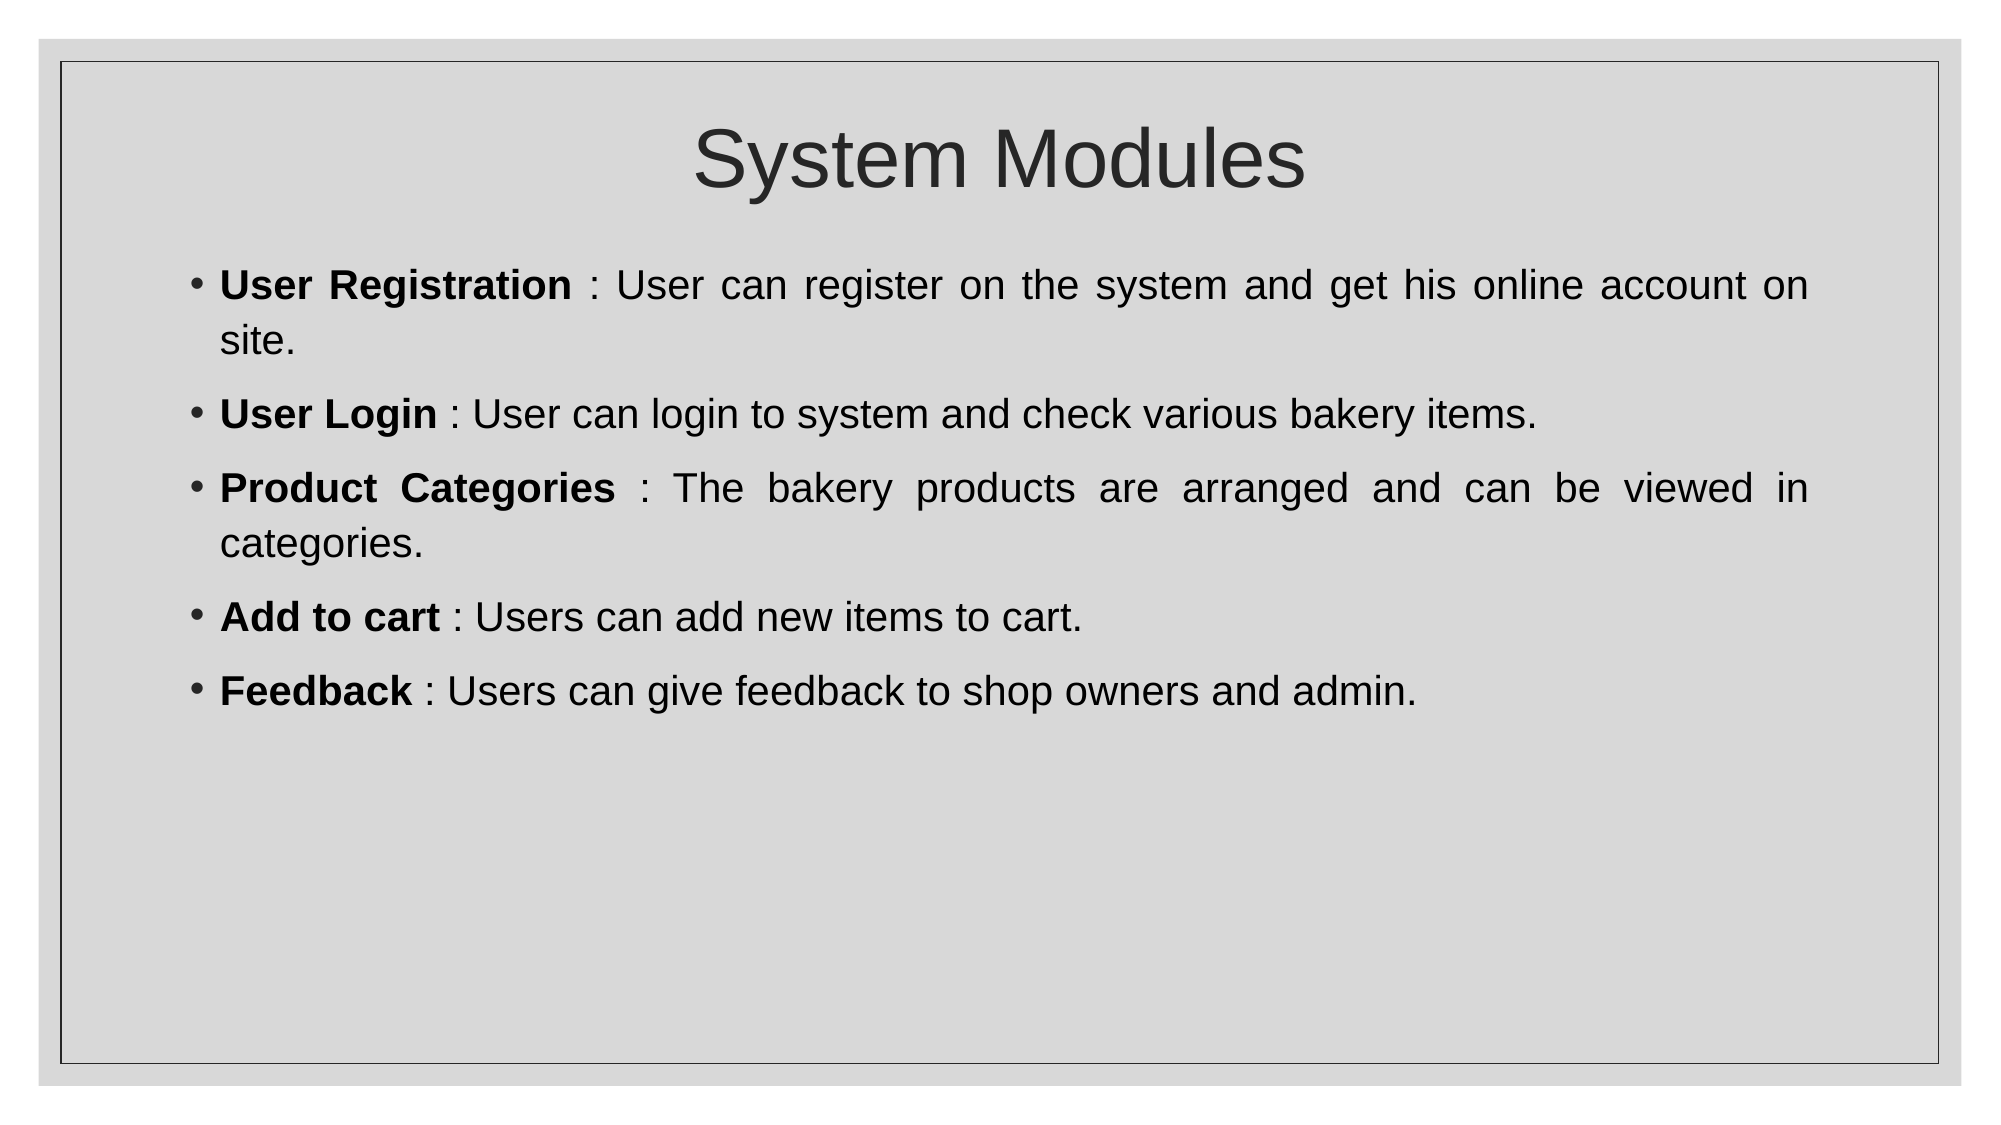

# System Modules
User Registration : User can register on the system and get his online account on site.
User Login : User can login to system and check various bakery items.
Product Categories : The bakery products are arranged and can be viewed in categories.
Add to cart : Users can add new items to cart.
Feedback : Users can give feedback to shop owners and admin.